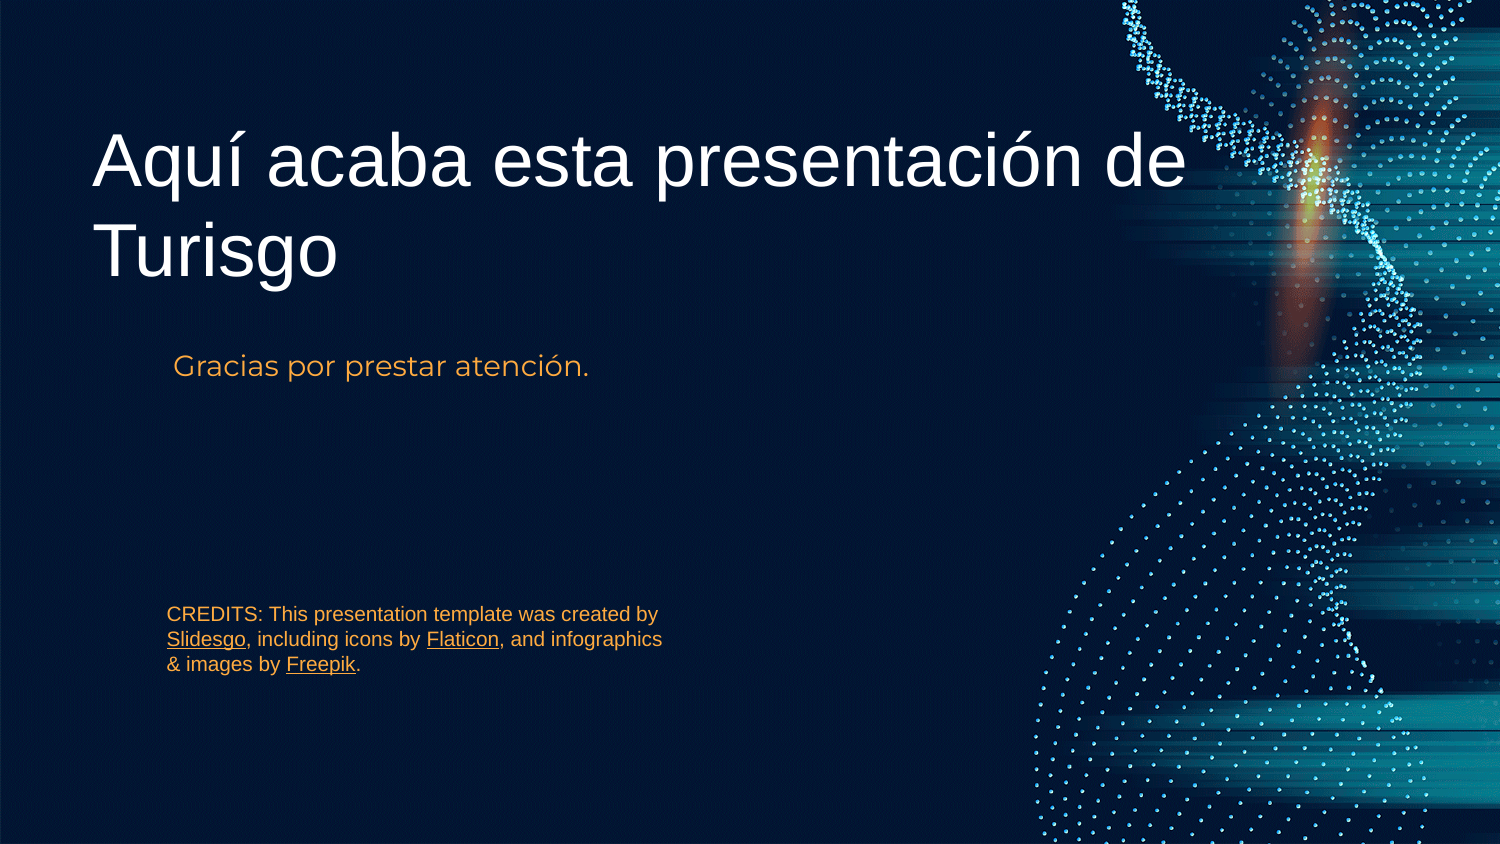

# Aquí acaba esta presentación de Turisgo
Gracias por prestar atención.